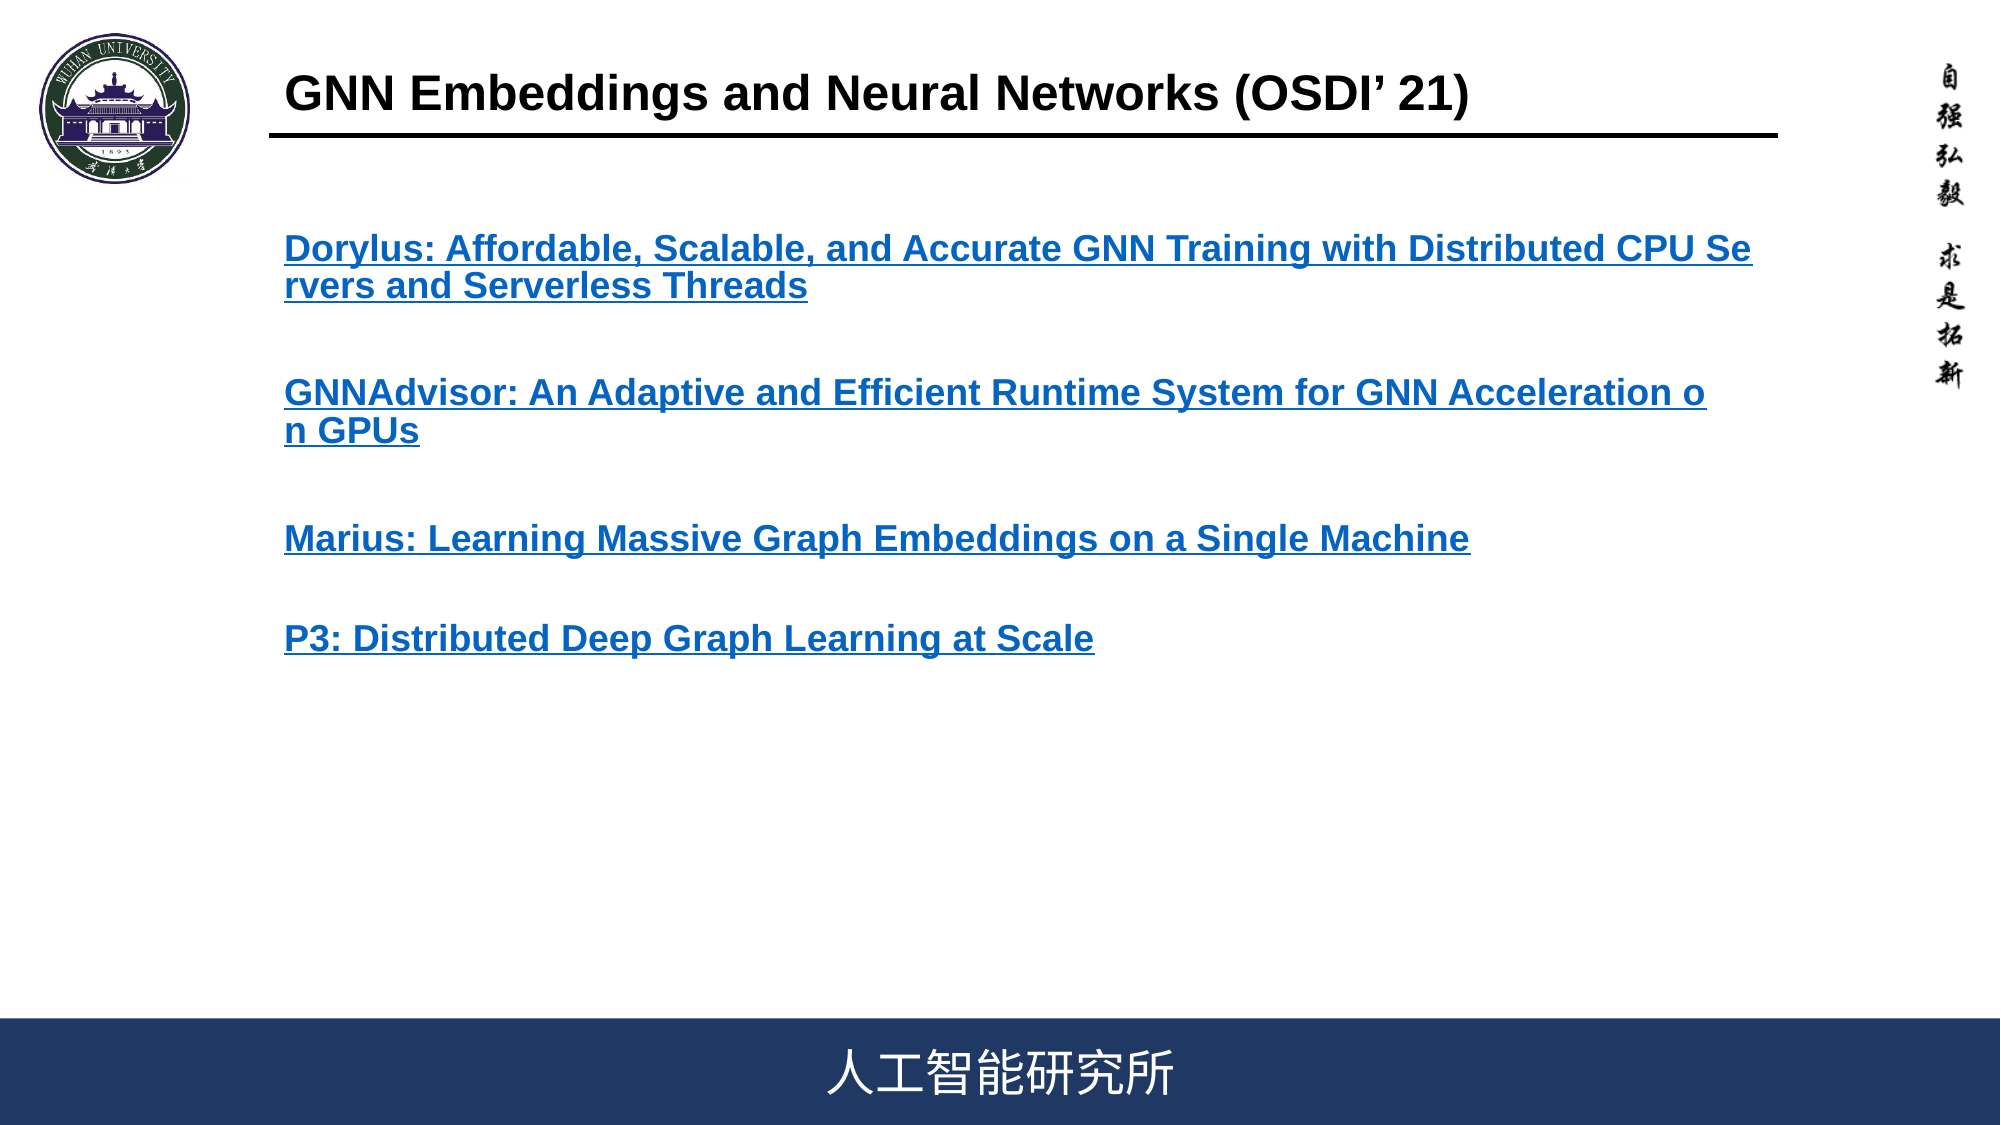

# GNN Embeddings and Neural Networks (OSDI’ 21)
Dorylus: Affordable, Scalable, and Accurate GNN Training with Distributed CPU Servers and Serverless Threads
GNNAdvisor: An Adaptive and Efficient Runtime System for GNN Acceleration on GPUs
Marius: Learning Massive Graph Embeddings on a Single Machine
P3: Distributed Deep Graph Learning at Scale
2